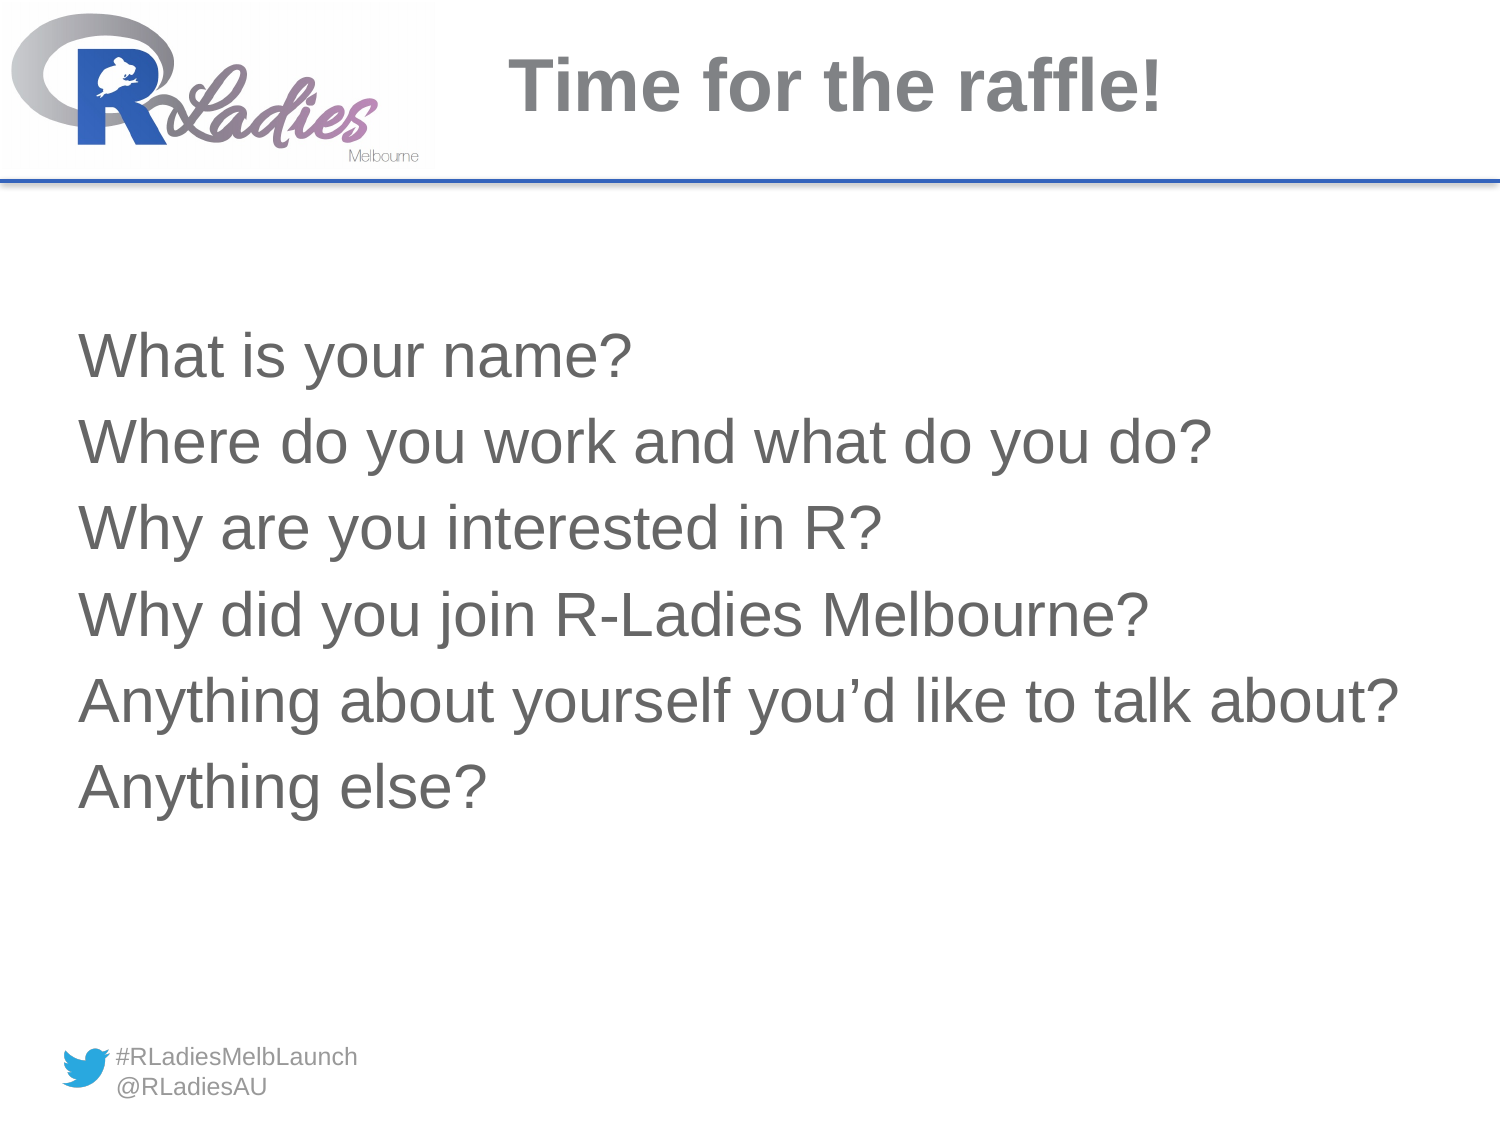

# Time for the raffle!
What is your name?
Where do you work and what do you do?
Why are you interested in R?
Why did you join R-Ladies Melbourne?
Anything about yourself you’d like to talk about?
Anything else?